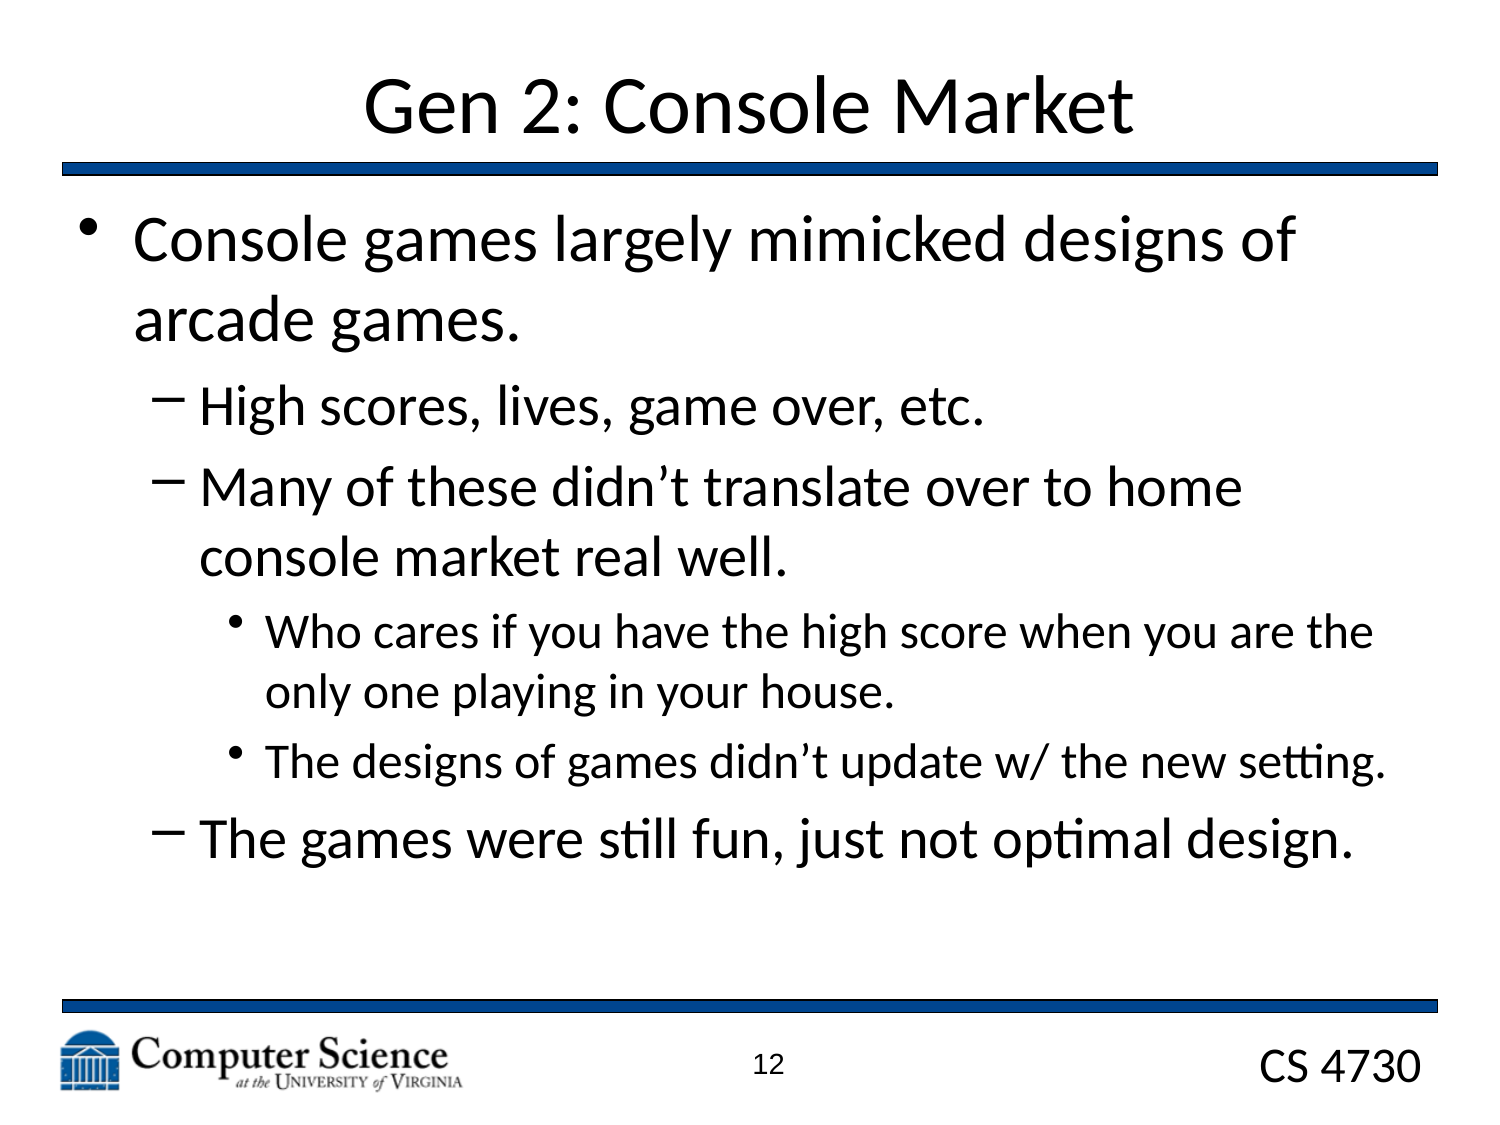

# Gen 2: Console Market
Console games largely mimicked designs of arcade games.
High scores, lives, game over, etc.
Many of these didn’t translate over to home console market real well.
Who cares if you have the high score when you are the only one playing in your house.
The designs of games didn’t update w/ the new setting.
The games were still fun, just not optimal design.
12